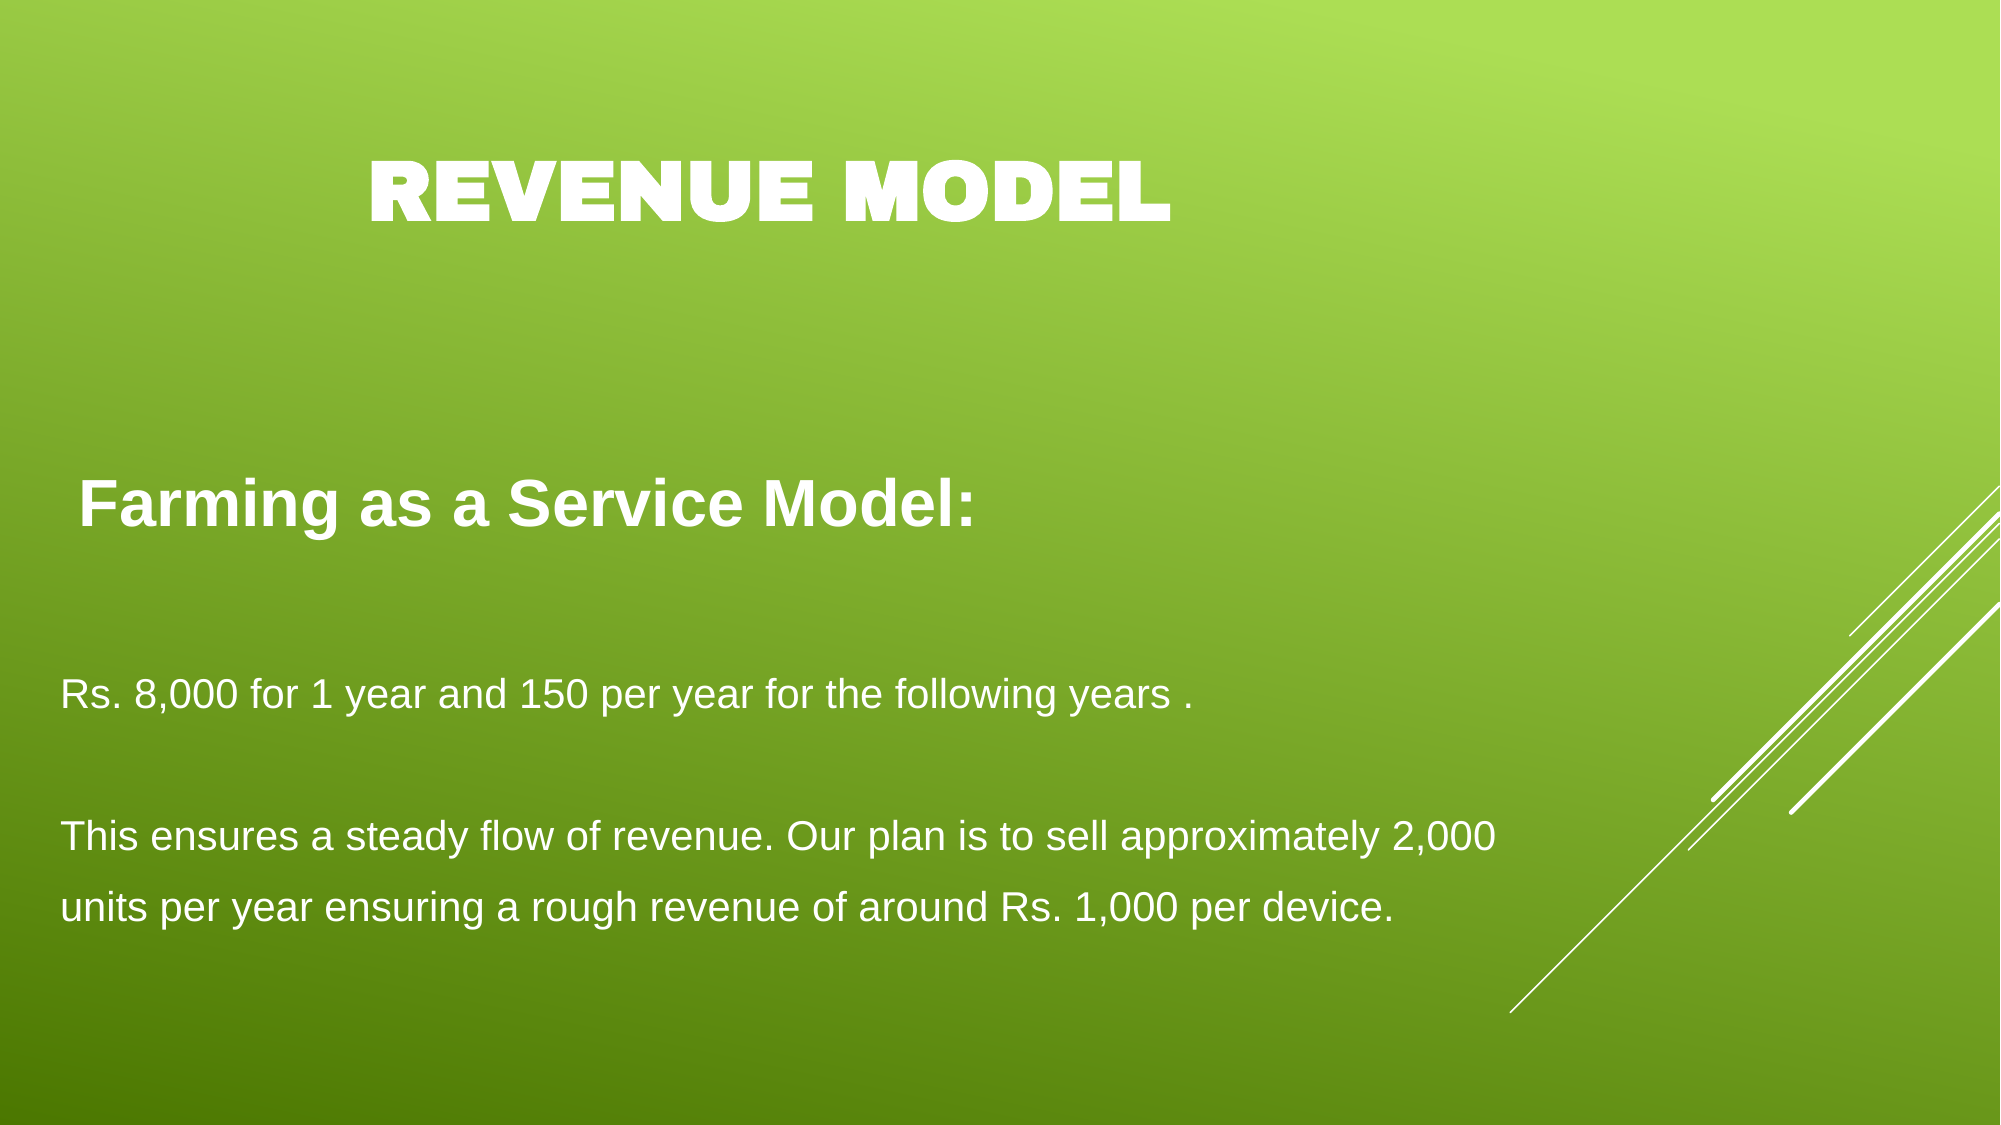

# Revenue Model

 Farming as a Service Model:

Rs. 8,000 for 1 year and 150 per year for the following years .

This ensures a steady flow of revenue. Our plan is to sell approximately 2,000
units per year ensuring a rough revenue of around Rs. 1,000 per device.